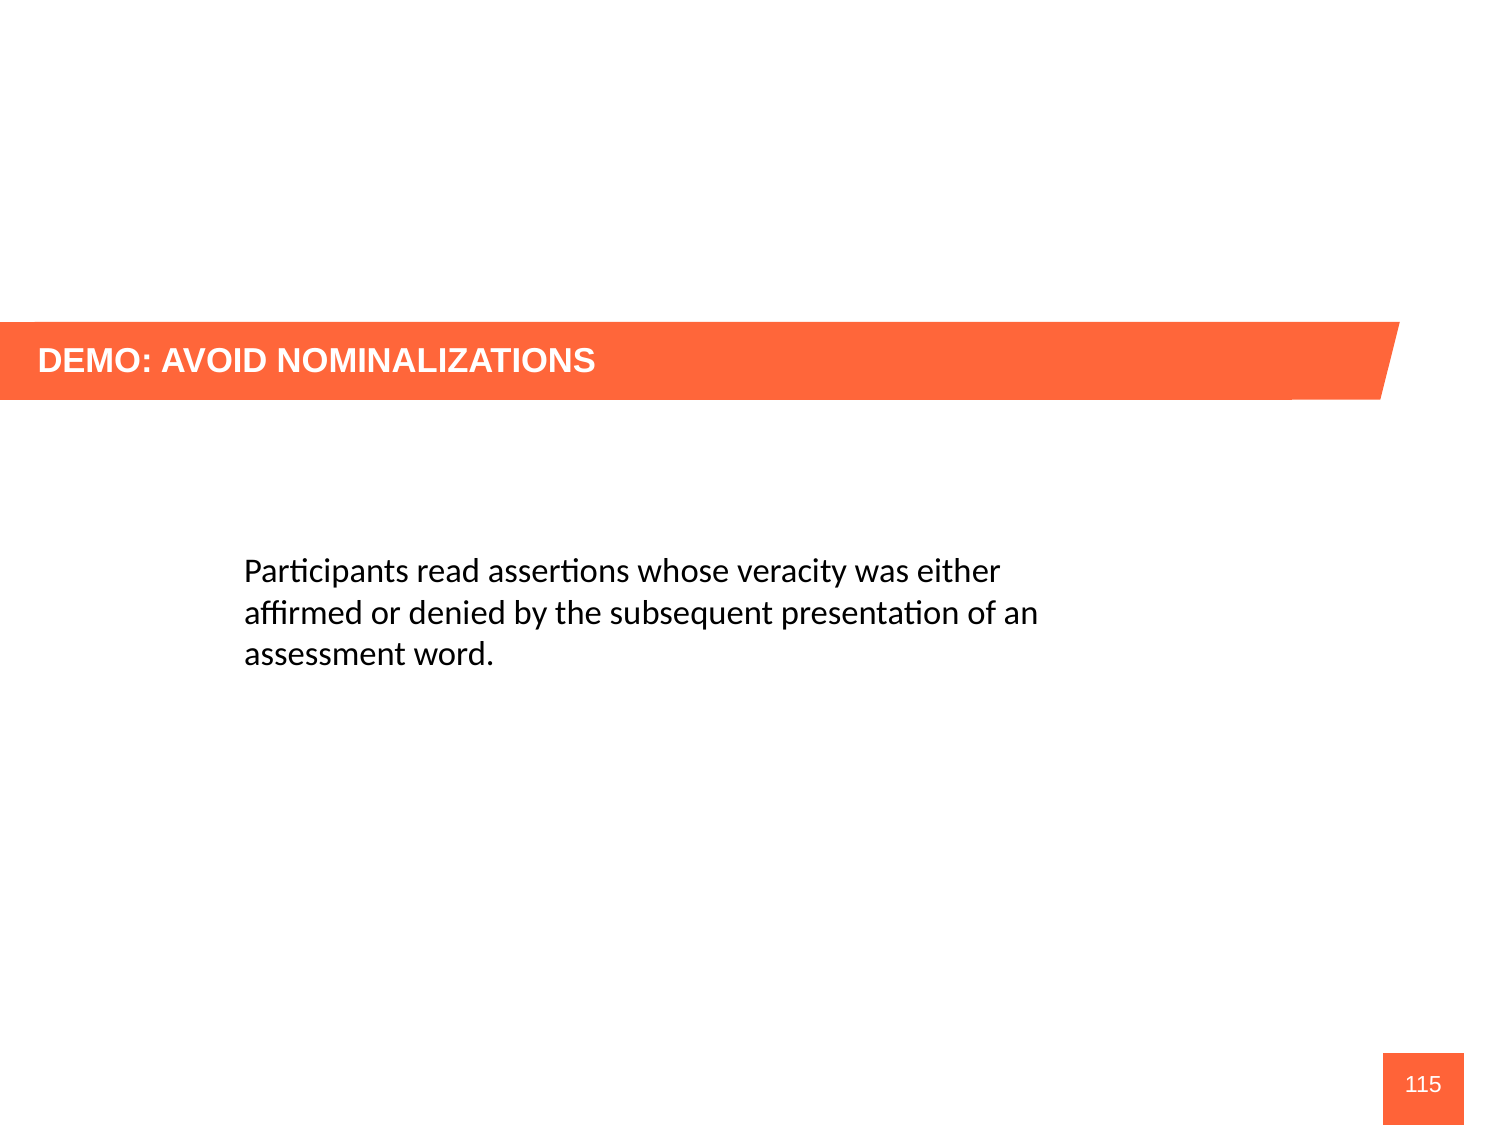

DEMO: AVOID NOMINALIZATIONS
Participants read assertions whose veracity was either affirmed or denied by the subsequent presentation of an assessment word.